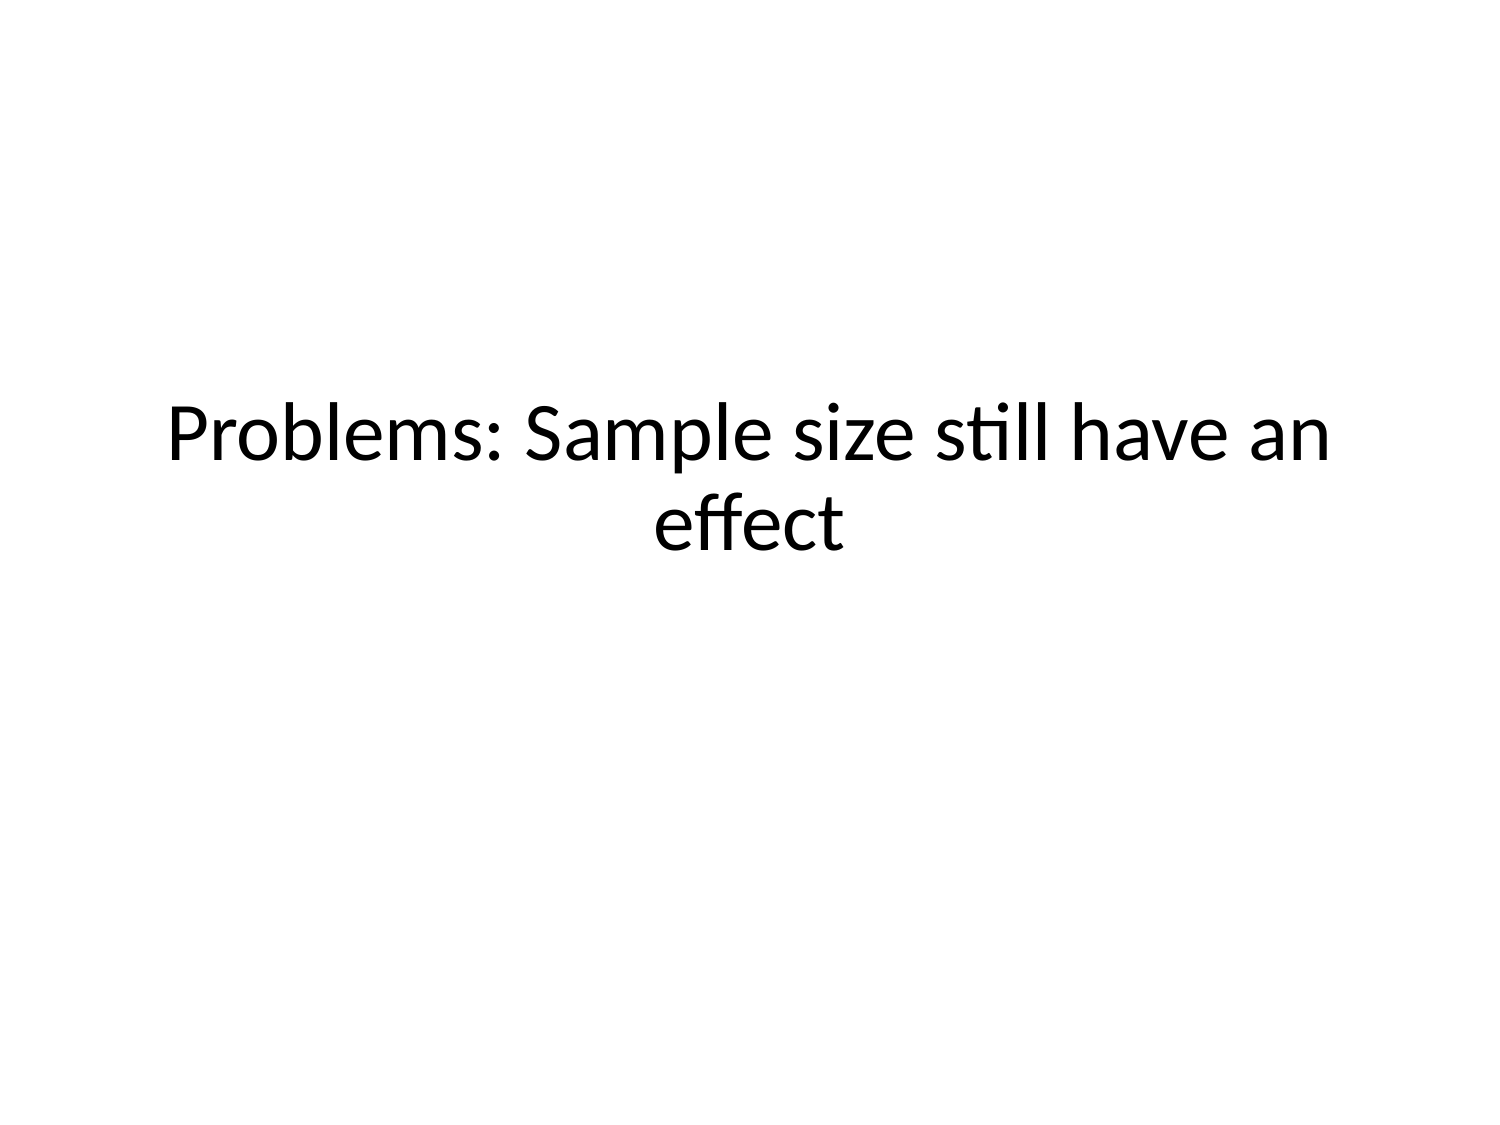

# Problems: Sample size still have an effect